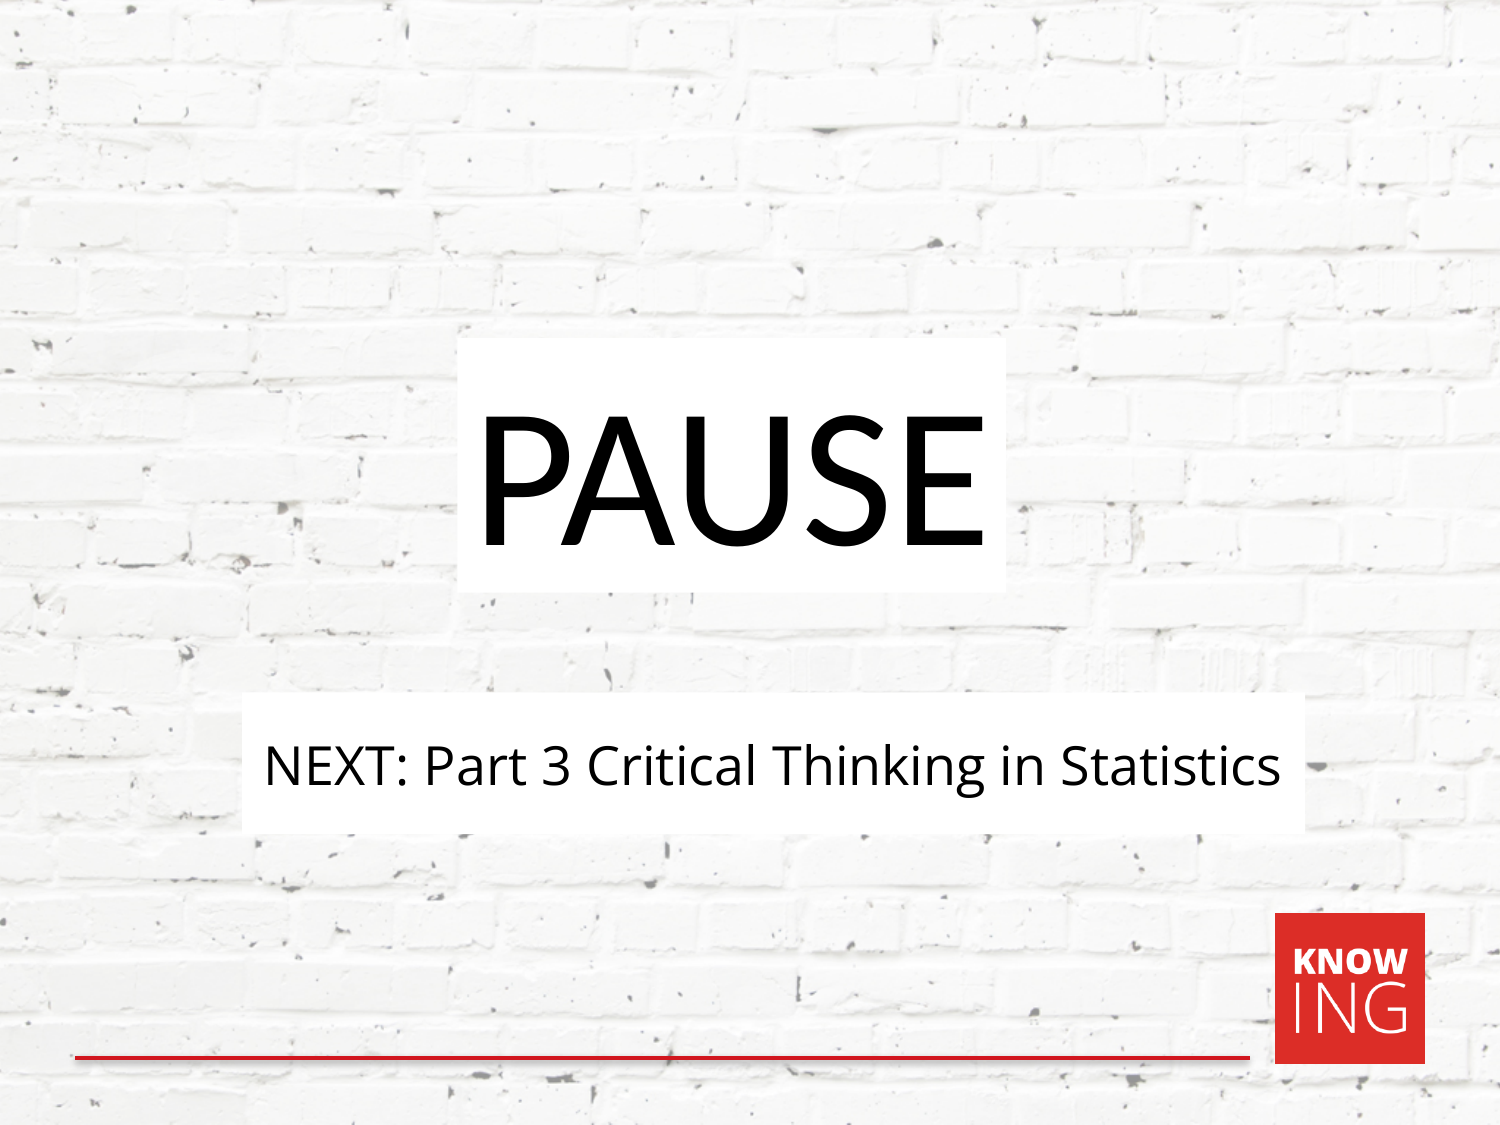

PAUSE
# NEXT: Part 3 Critical Thinking in Statistics